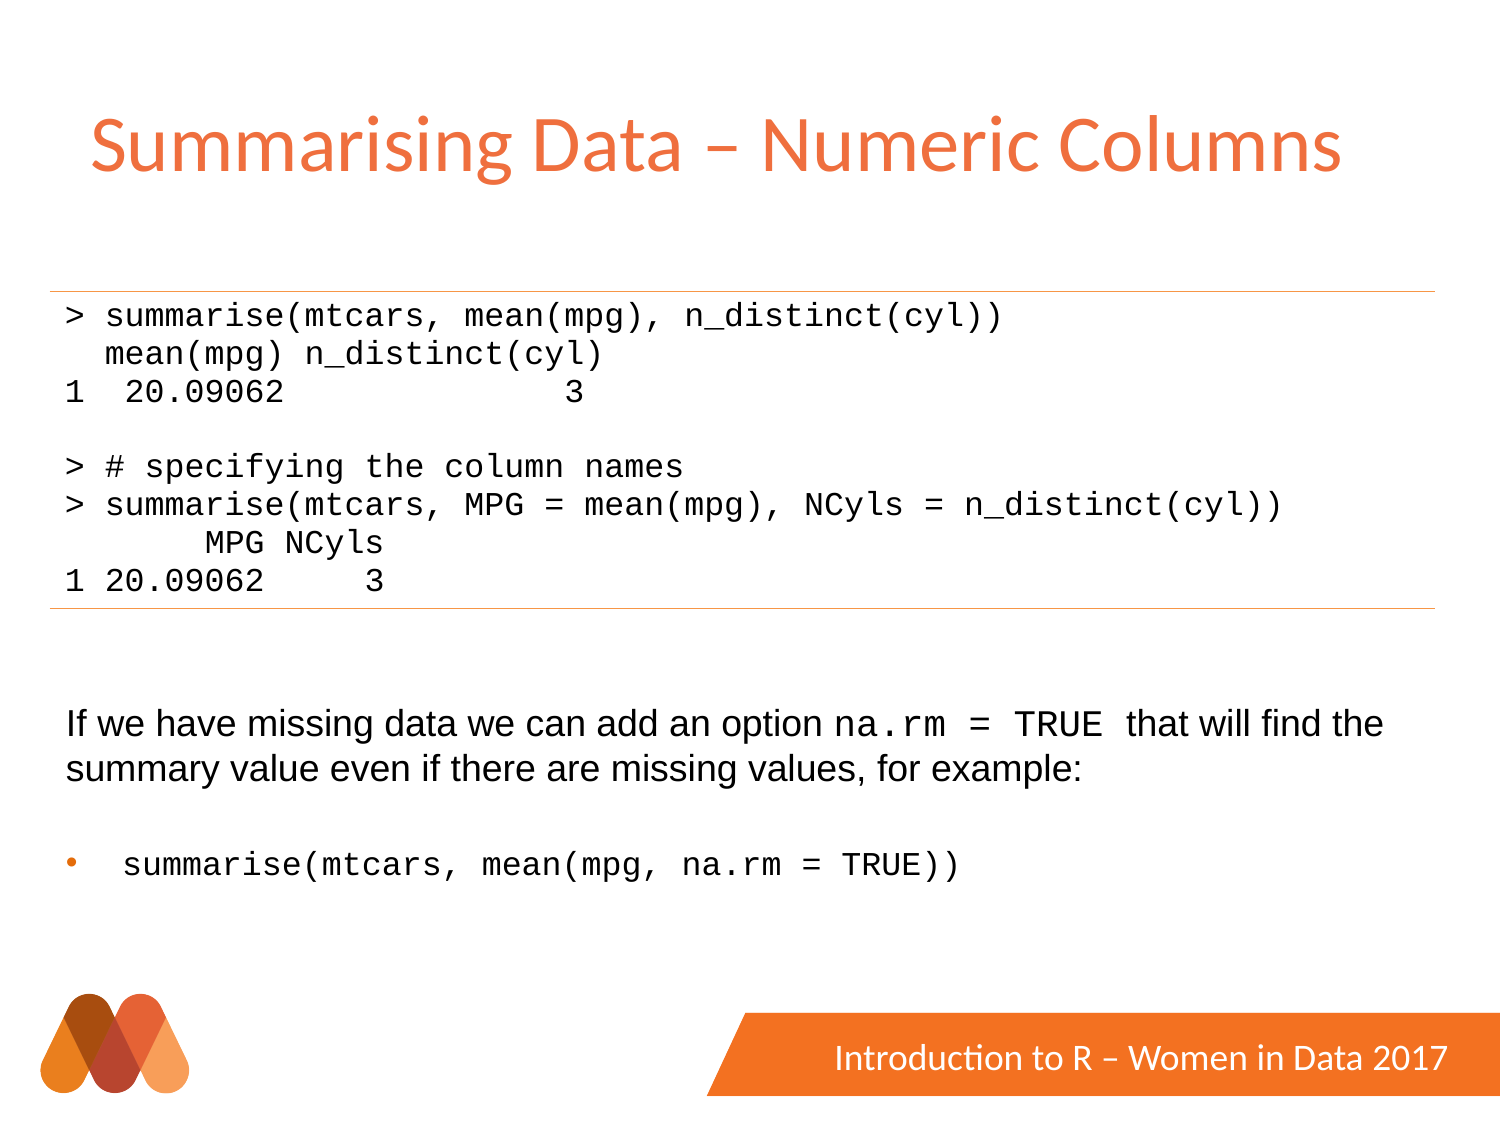

# Summarising Data – Numeric Columns
| > summarise(mtcars, mean(mpg), n\_distinct(cyl)) mean(mpg) n\_distinct(cyl) 1 20.09062 3 > # specifying the column names > summarise(mtcars, MPG = mean(mpg), NCyls = n\_distinct(cyl)) MPG NCyls 1 20.09062 3 |
| --- |

If we have missing data we can add an option na.rm = TRUE that will find the summary value even if there are missing values, for example:

summarise(mtcars, mean(mpg, na.rm = TRUE))
Introduction to R – Women in Data 2017